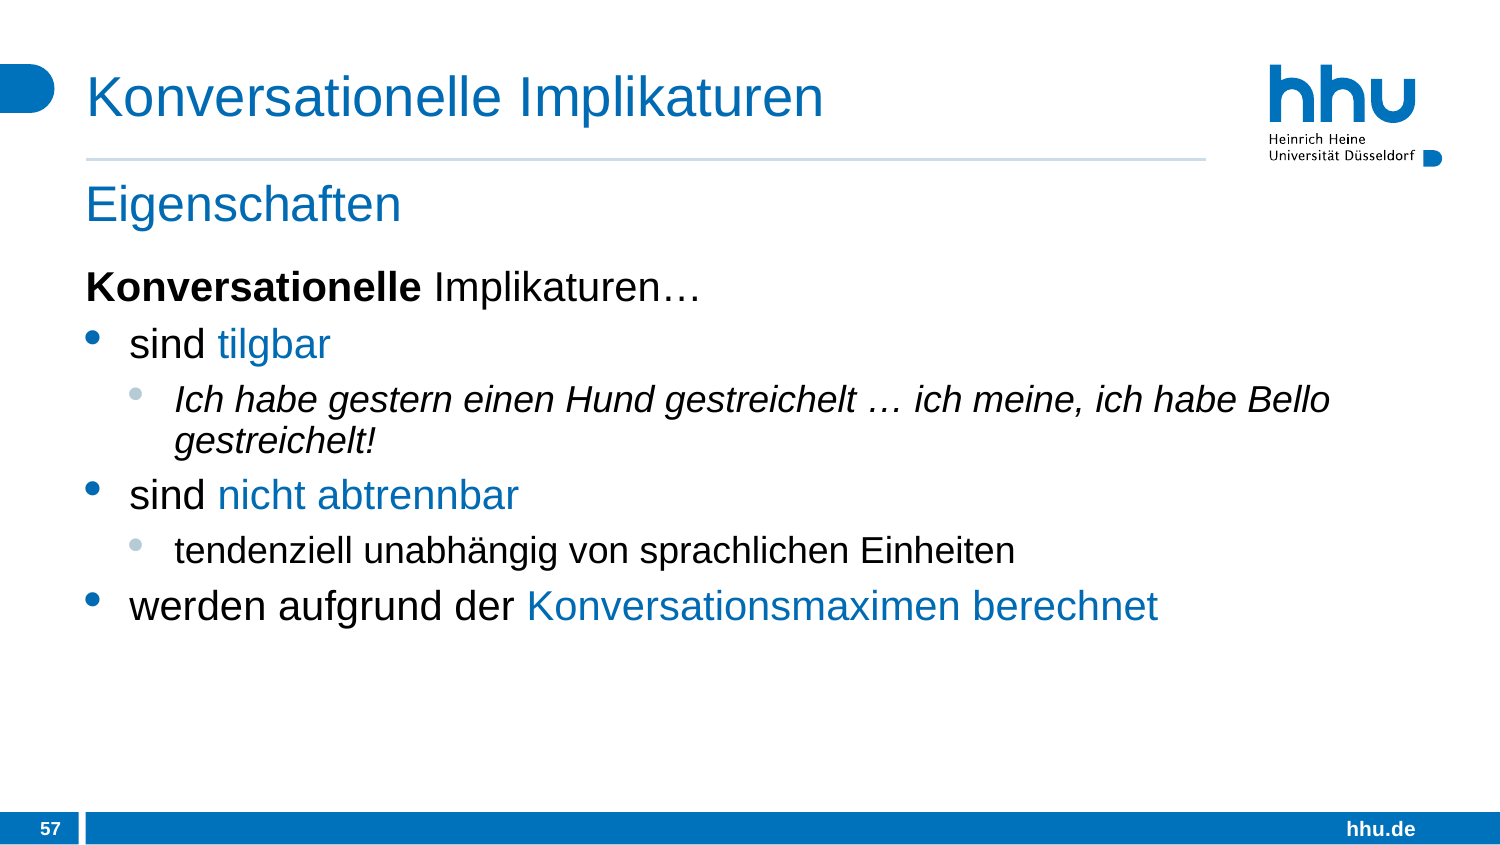

# Konversationelle Implikaturen
Eigenschaften
Konversationelle Implikaturen…
sind tilgbar
Ich habe gestern einen Hund gestreichelt … ich meine, ich habe Bello gestreichelt!
sind nicht abtrennbar
tendenziell unabhängig von sprachlichen Einheiten
werden aufgrund der Konversationsmaximen berechnet
57